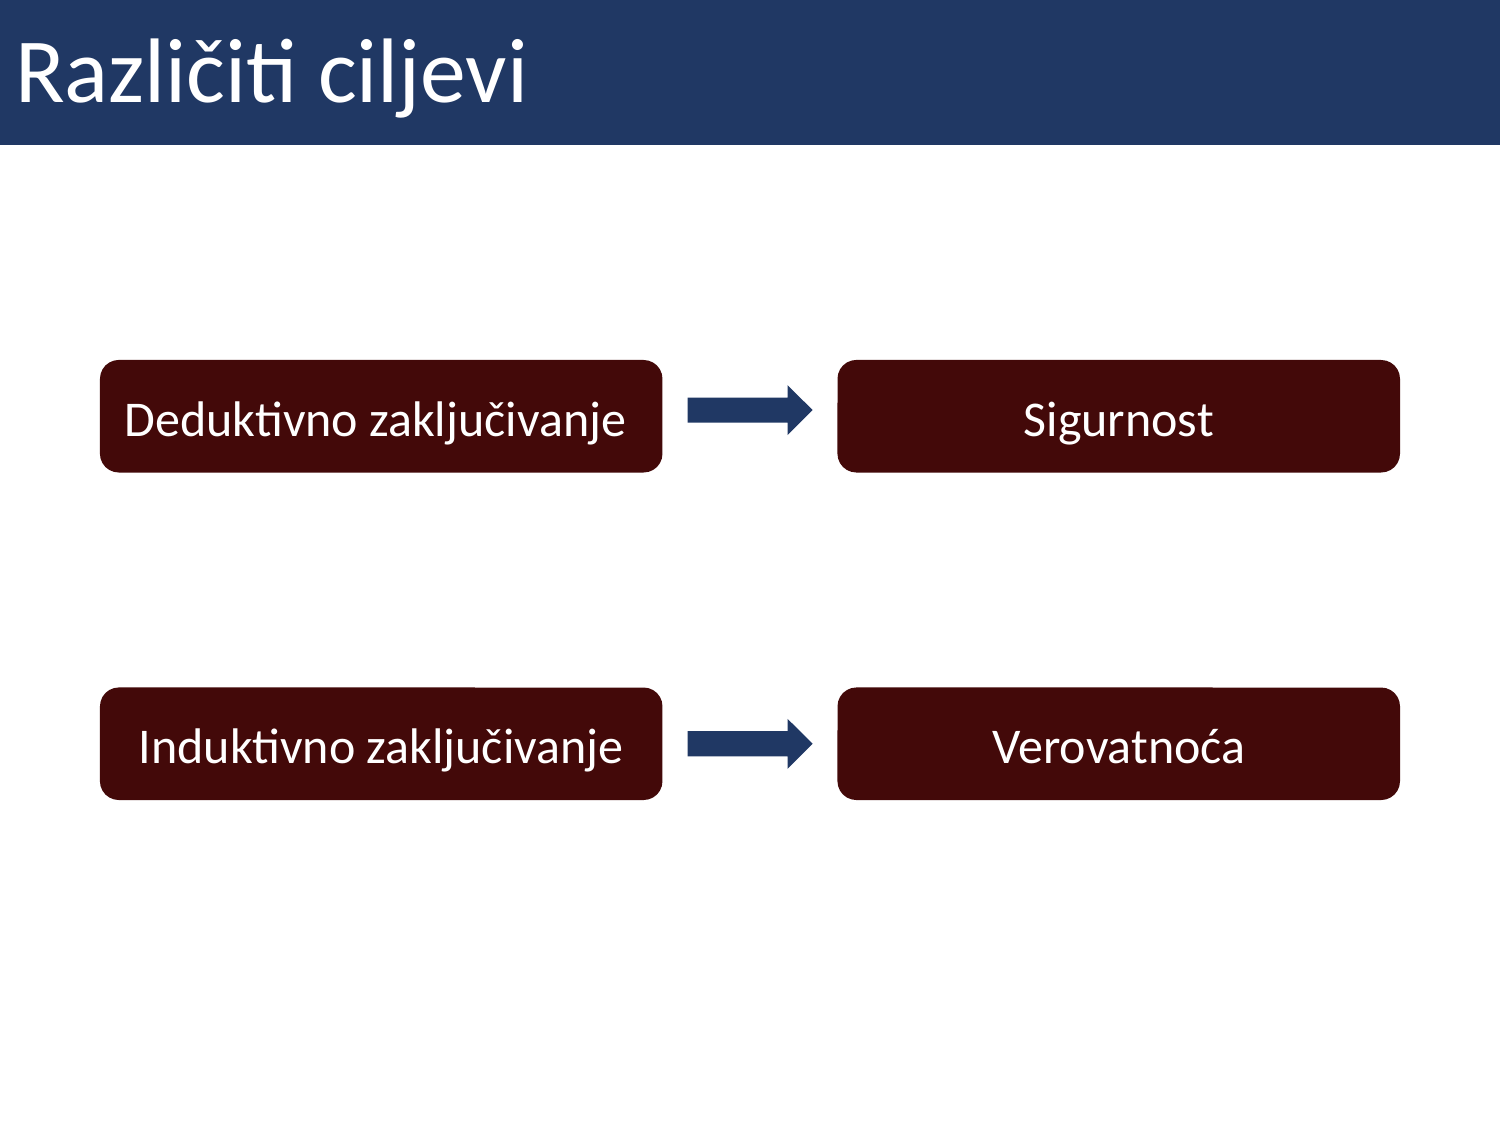

# Različiti ciljevi
Deduktivno zaključivanje
Sigurnost

Induktivno zaključivanje
Verovatnoća